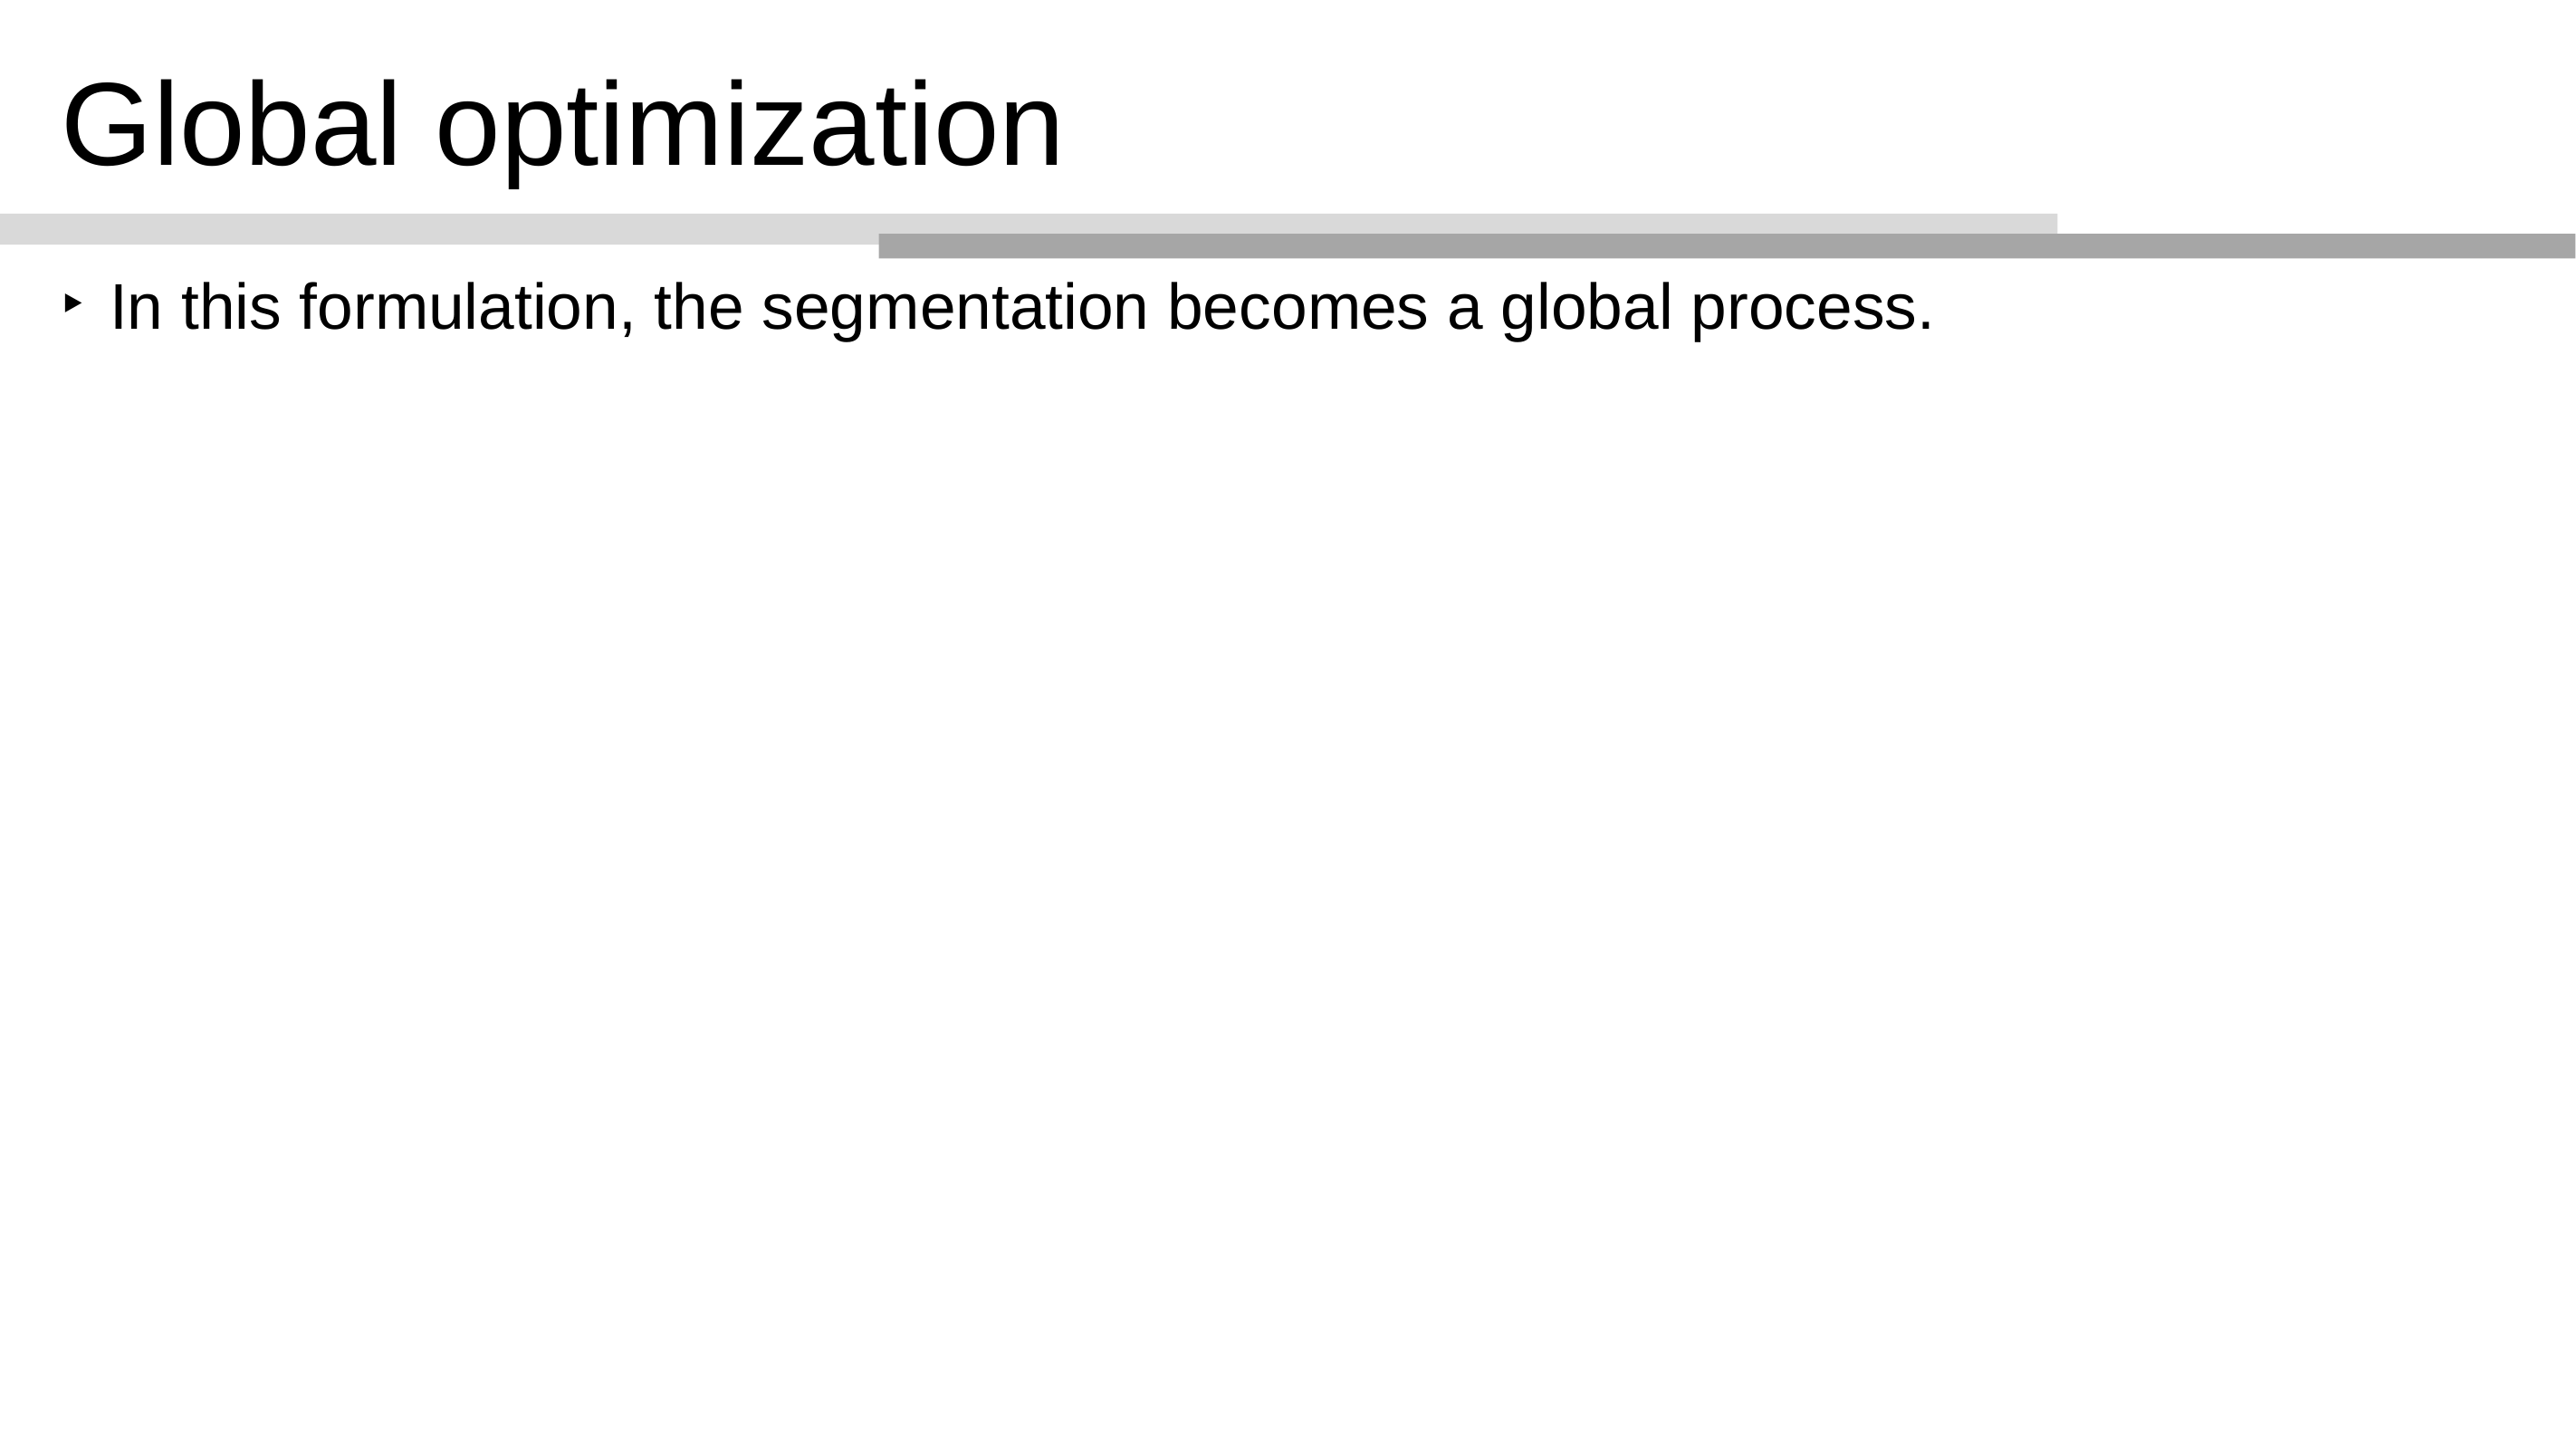

# Global optimization
In this formulation, the segmentation becomes a global process.